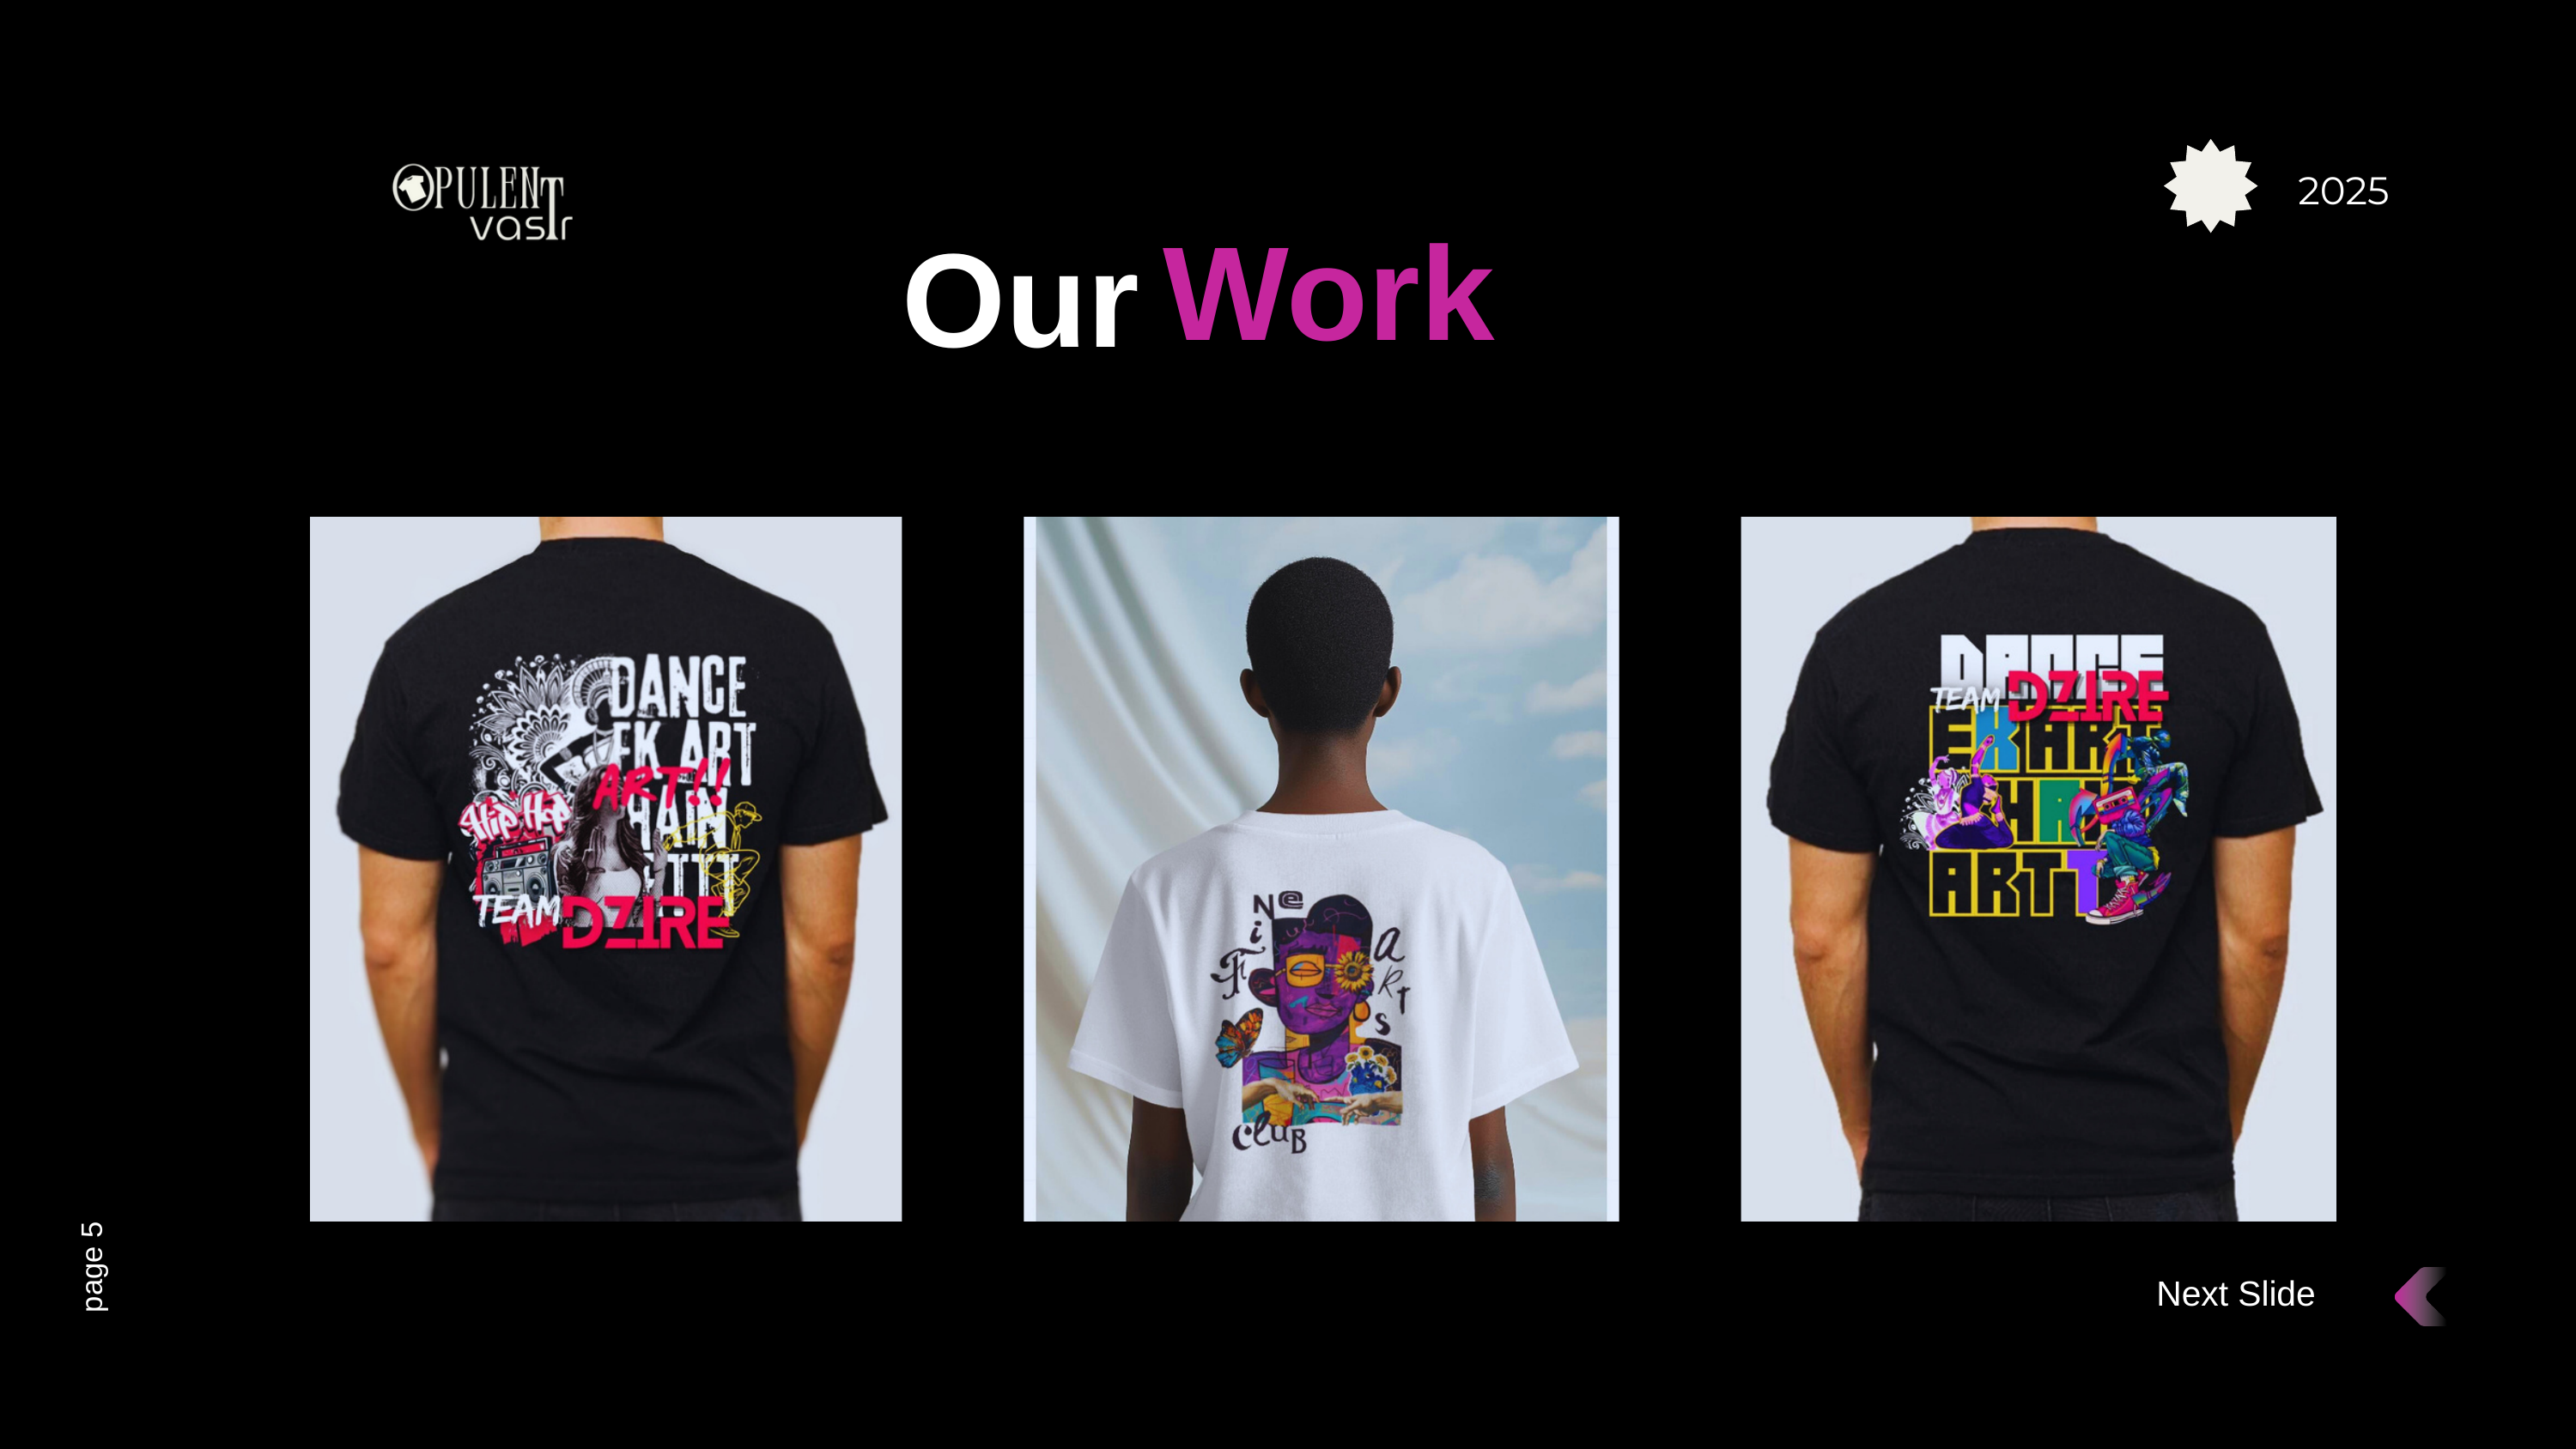

2025
Work
Our

page 5

Next Slide